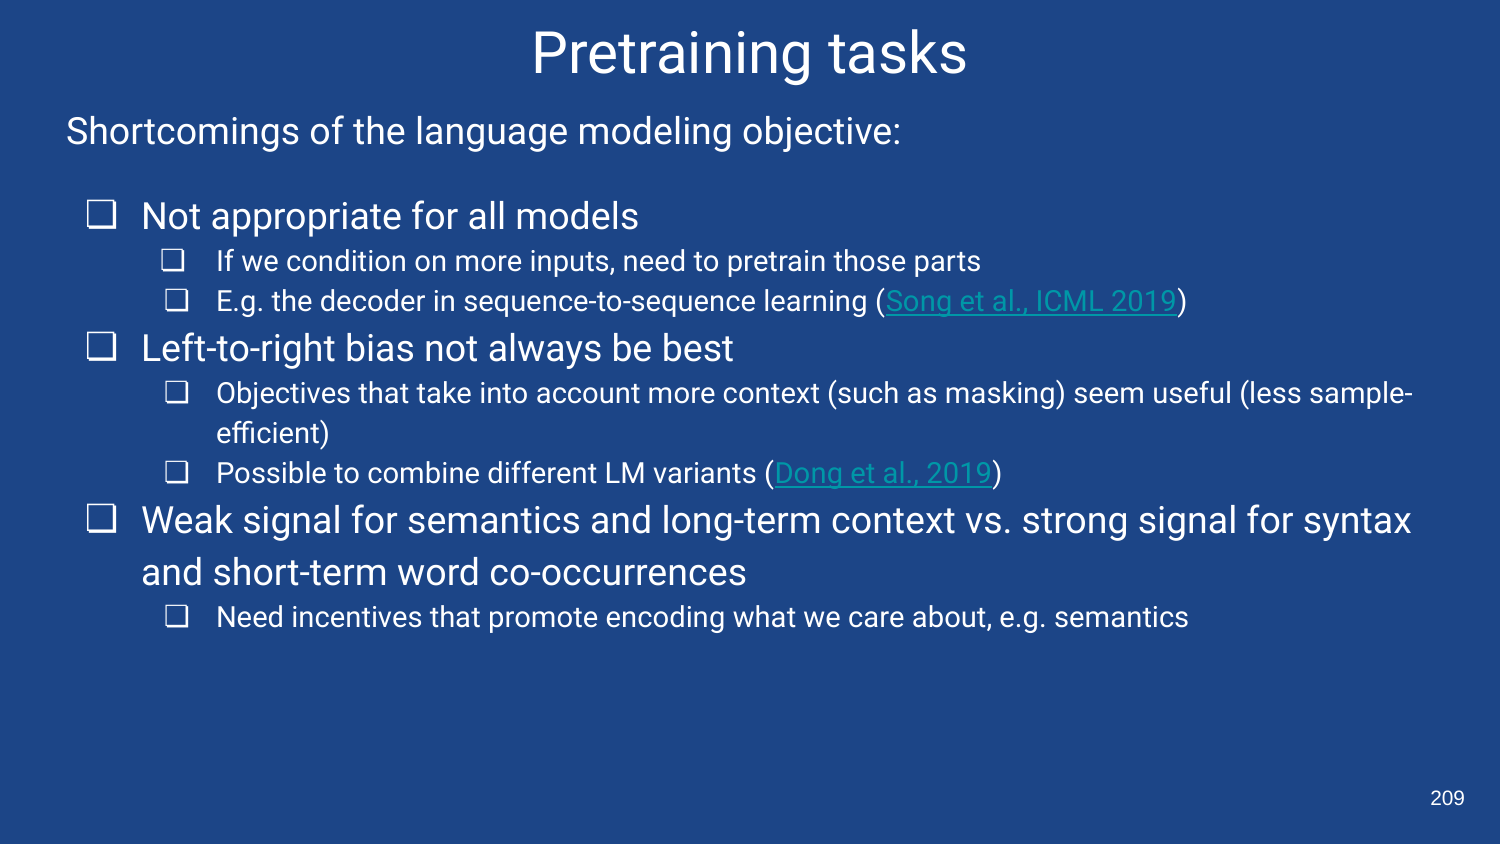

# Pretraining tasks
Shortcomings of the language modeling objective:
Not appropriate for all models
If we condition on more inputs, need to pretrain those parts
E.g. the decoder in sequence-to-sequence learning (Song et al., ICML 2019)
Left-to-right bias not always be best
Objectives that take into account more context (such as masking) seem useful (less sample-efficient)
Possible to combine different LM variants (Dong et al., 2019)
Weak signal for semantics and long-term context vs. strong signal for syntax and short-term word co-occurrences
Need incentives that promote encoding what we care about, e.g. semantics
209